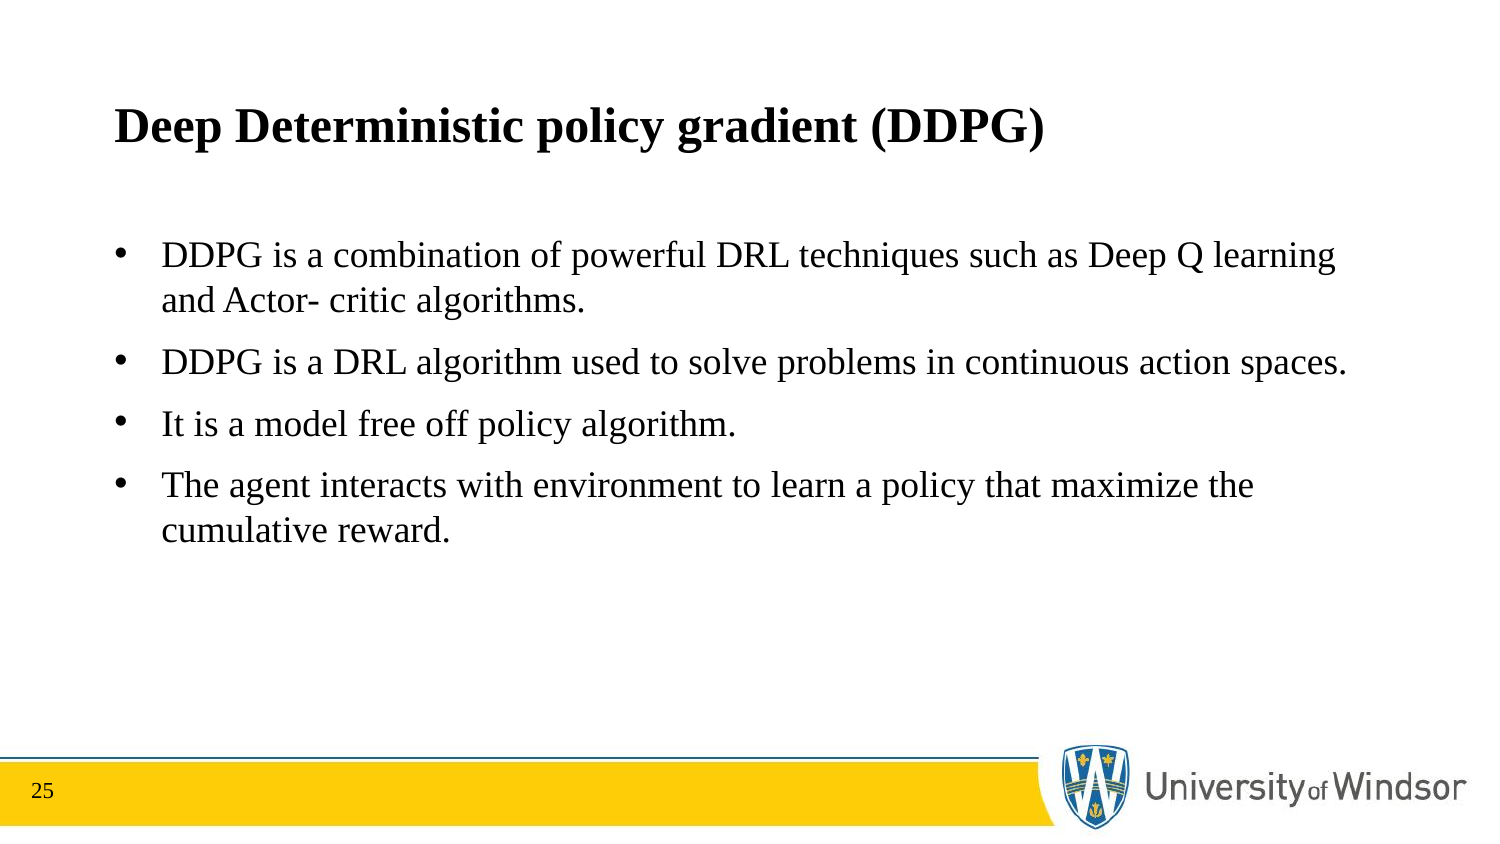

# Deep Deterministic policy gradient (DDPG)
DDPG is a combination of powerful DRL techniques such as Deep Q learning and Actor- critic algorithms.
DDPG is a DRL algorithm used to solve problems in continuous action spaces.
It is a model free off policy algorithm.
The agent interacts with environment to learn a policy that maximize the cumulative reward.

25